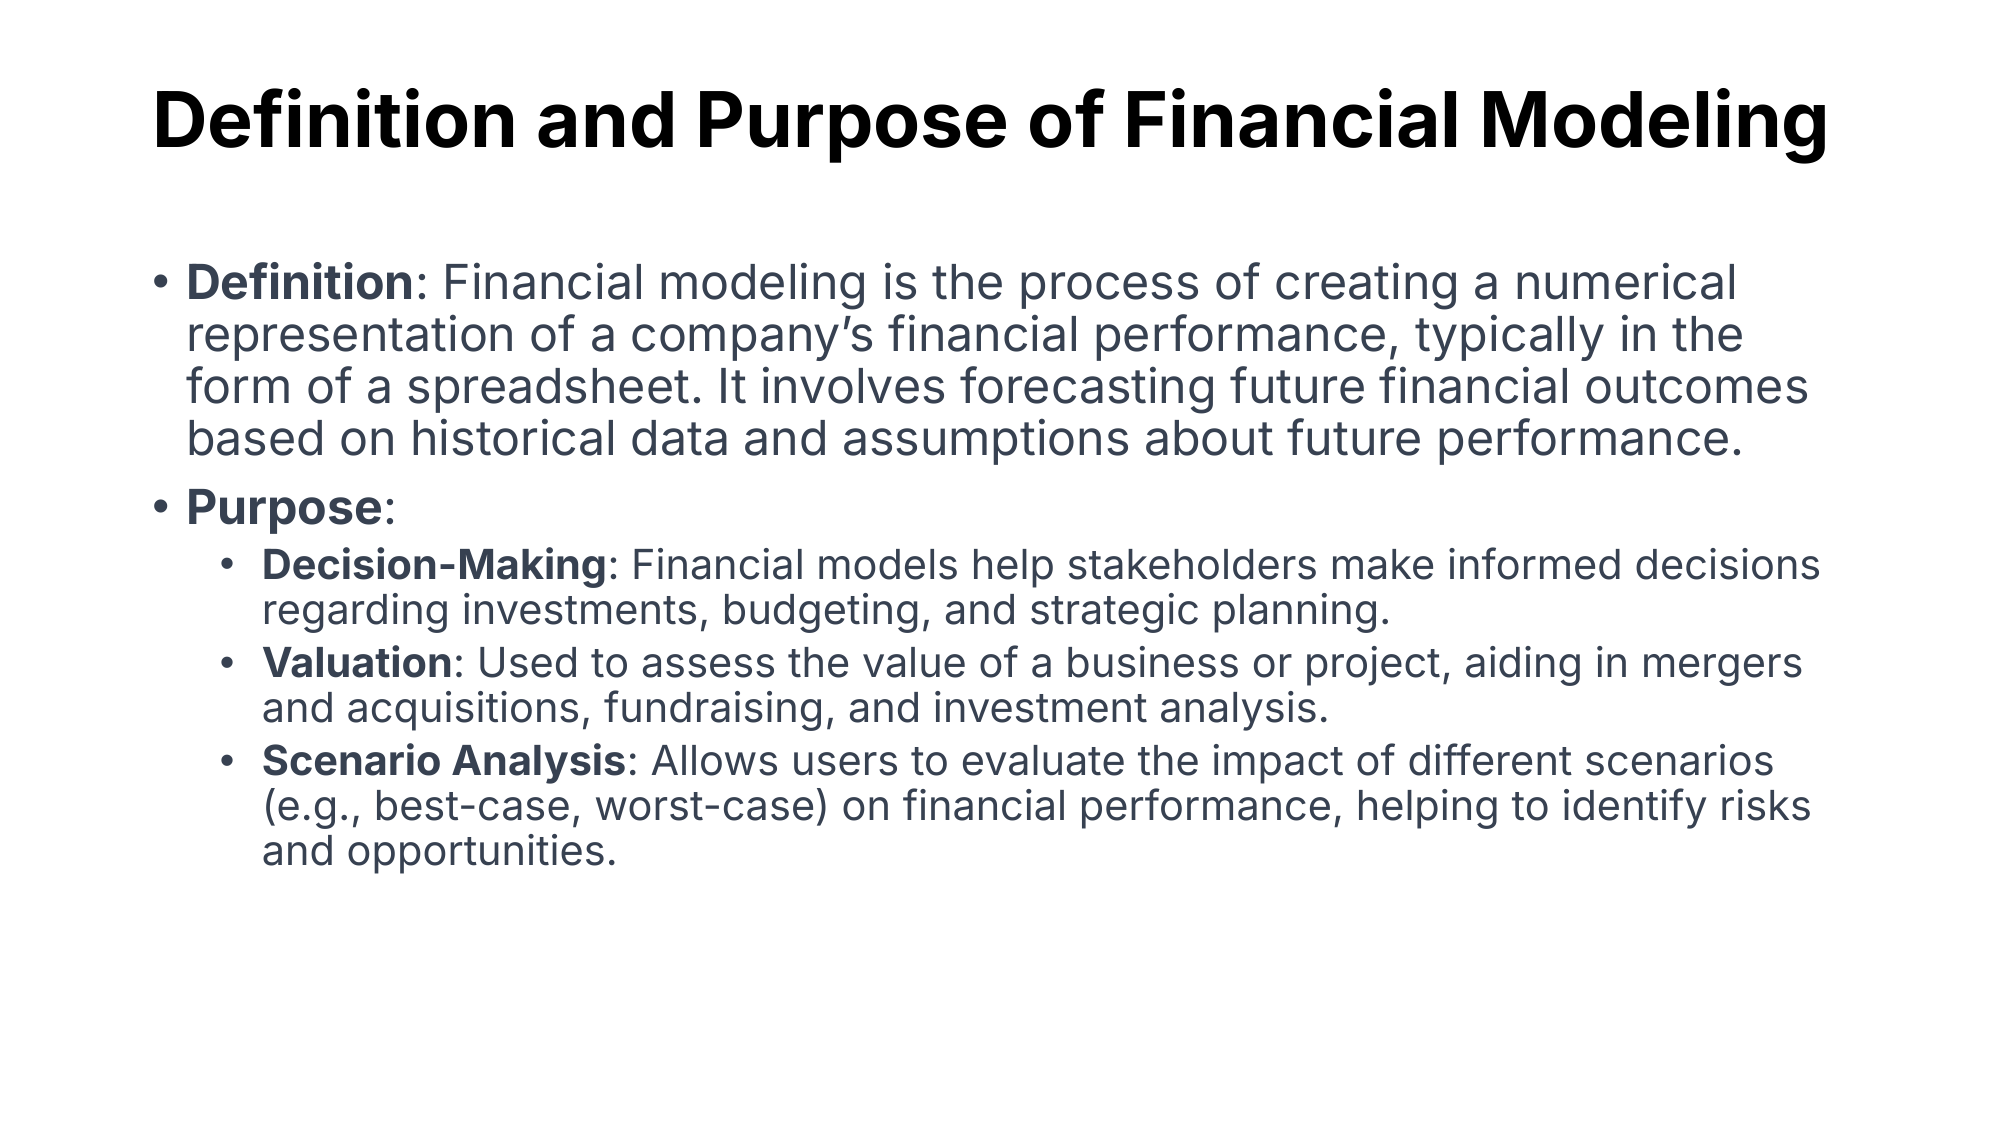

# Definition and Purpose of Financial Modeling
Definition: Financial modeling is the process of creating a numerical representation of a company’s financial performance, typically in the form of a spreadsheet. It involves forecasting future financial outcomes based on historical data and assumptions about future performance.
Purpose:
Decision-Making: Financial models help stakeholders make informed decisions regarding investments, budgeting, and strategic planning.
Valuation: Used to assess the value of a business or project, aiding in mergers and acquisitions, fundraising, and investment analysis.
Scenario Analysis: Allows users to evaluate the impact of different scenarios (e.g., best-case, worst-case) on financial performance, helping to identify risks and opportunities.